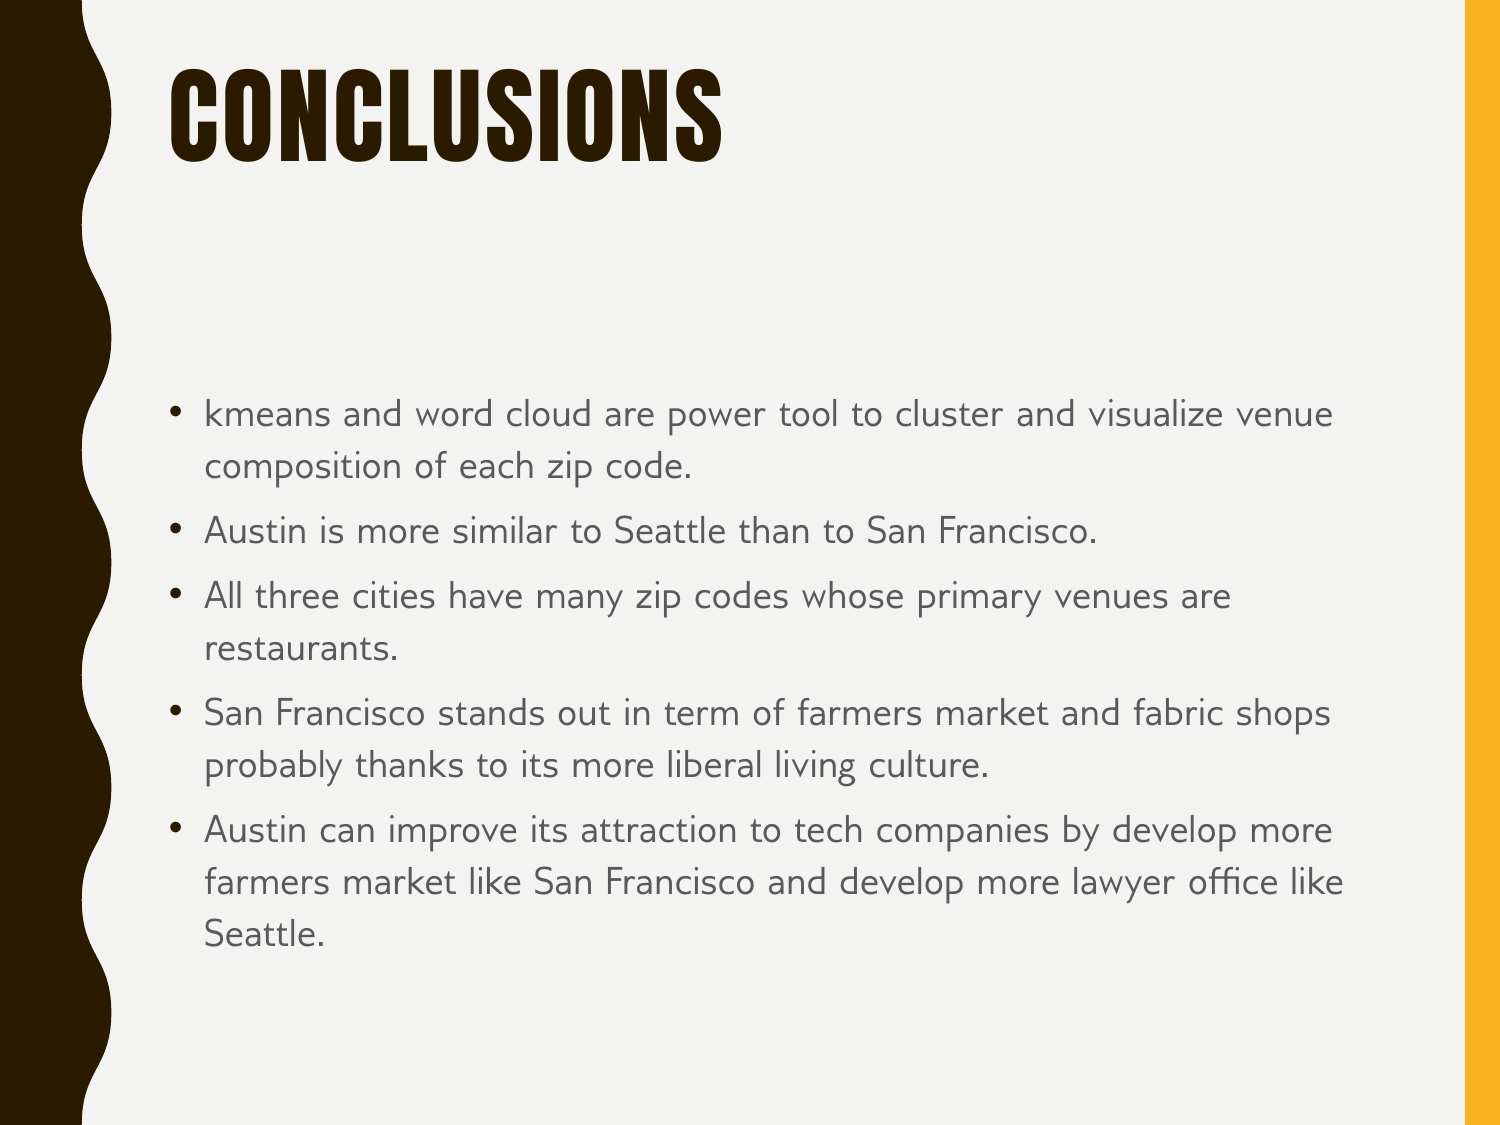

# Conclusions
kmeans and word cloud are power tool to cluster and visualize venue composition of each zip code.
Austin is more similar to Seattle than to San Francisco.
All three cities have many zip codes whose primary venues are restaurants.
San Francisco stands out in term of farmers market and fabric shops probably thanks to its more liberal living culture.
Austin can improve its attraction to tech companies by develop more farmers market like San Francisco and develop more lawyer office like Seattle.